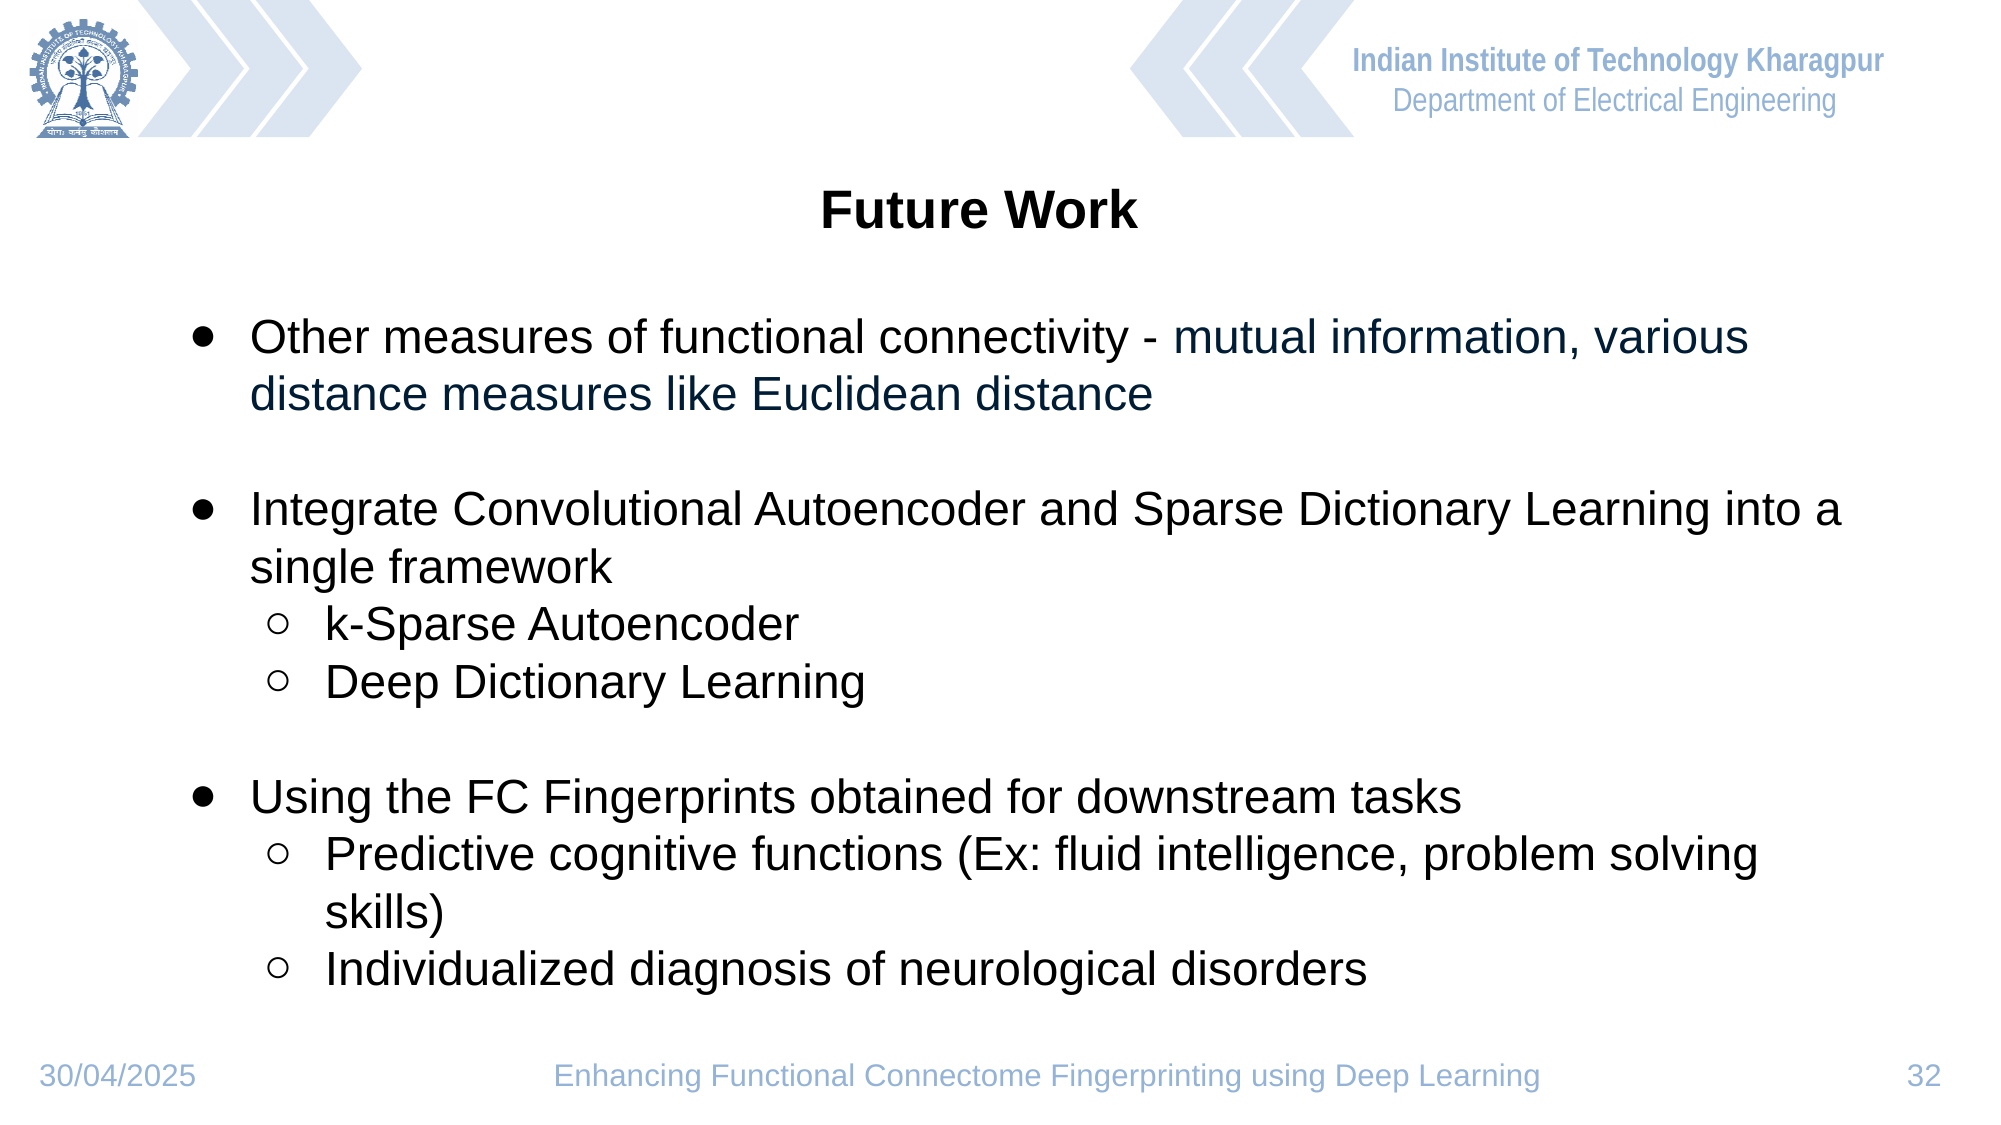

Future Work
Other measures of functional connectivity - mutual information, various distance measures like Euclidean distance

Integrate Convolutional Autoencoder and Sparse Dictionary Learning into a single framework
k-Sparse Autoencoder
Deep Dictionary Learning

Using the FC Fingerprints obtained for downstream tasks
Predictive cognitive functions (Ex: fluid intelligence, problem solving skills)
Individualized diagnosis of neurological disorders

30/04/2025                                         Enhancing Functional Connectome Fingerprinting using Deep Learning                                          32